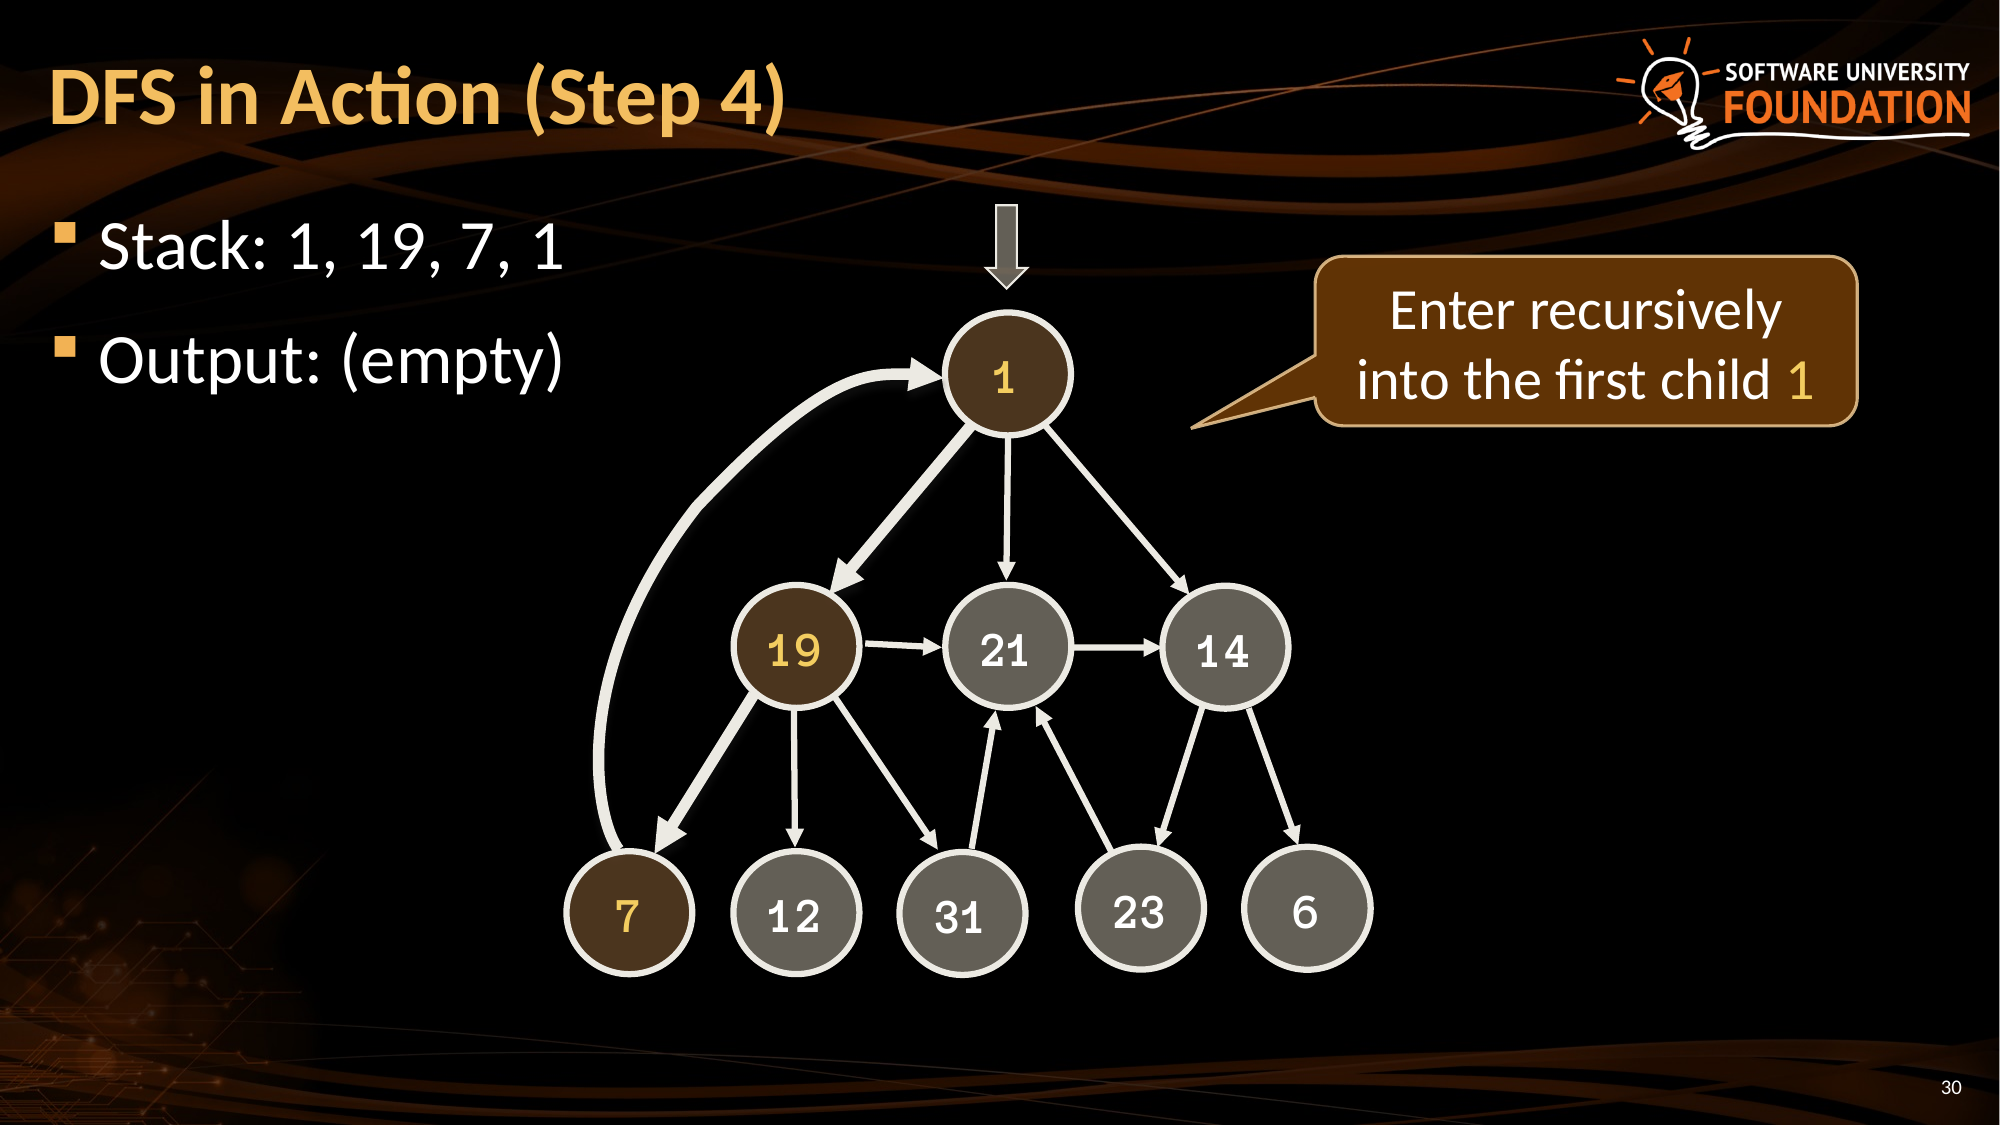

# DFS in Action (Step 4)
Stack: 1, 19, 7, 1
Output: (empty)

Enter recursively into the first child 1
1

21
19
14

23
6
12
7
31
30